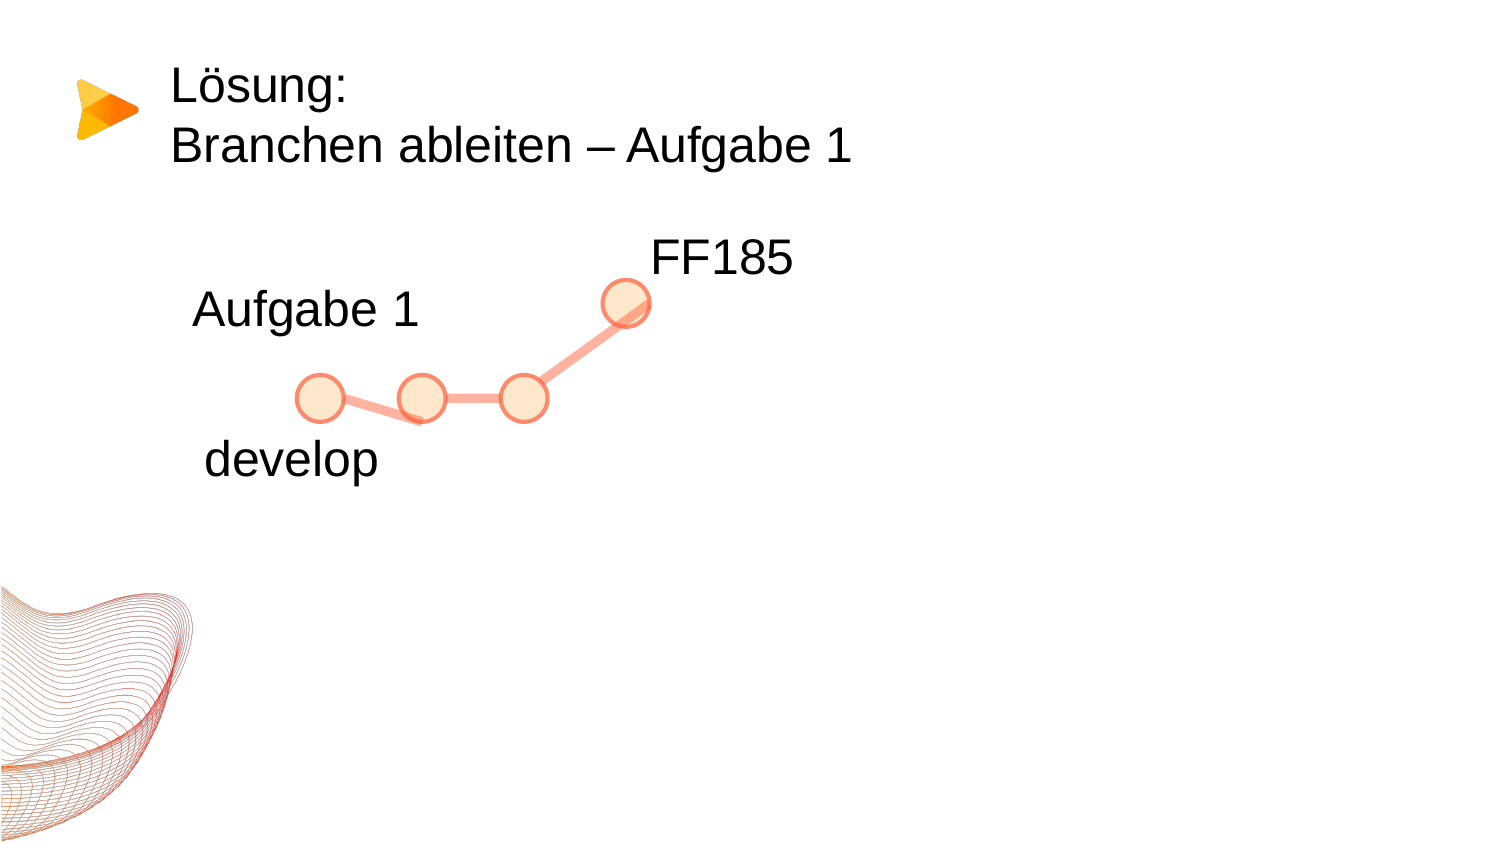

# Lösung: Branchen ableiten – Aufgabe 1
FF185

Aufgabe 1

develop